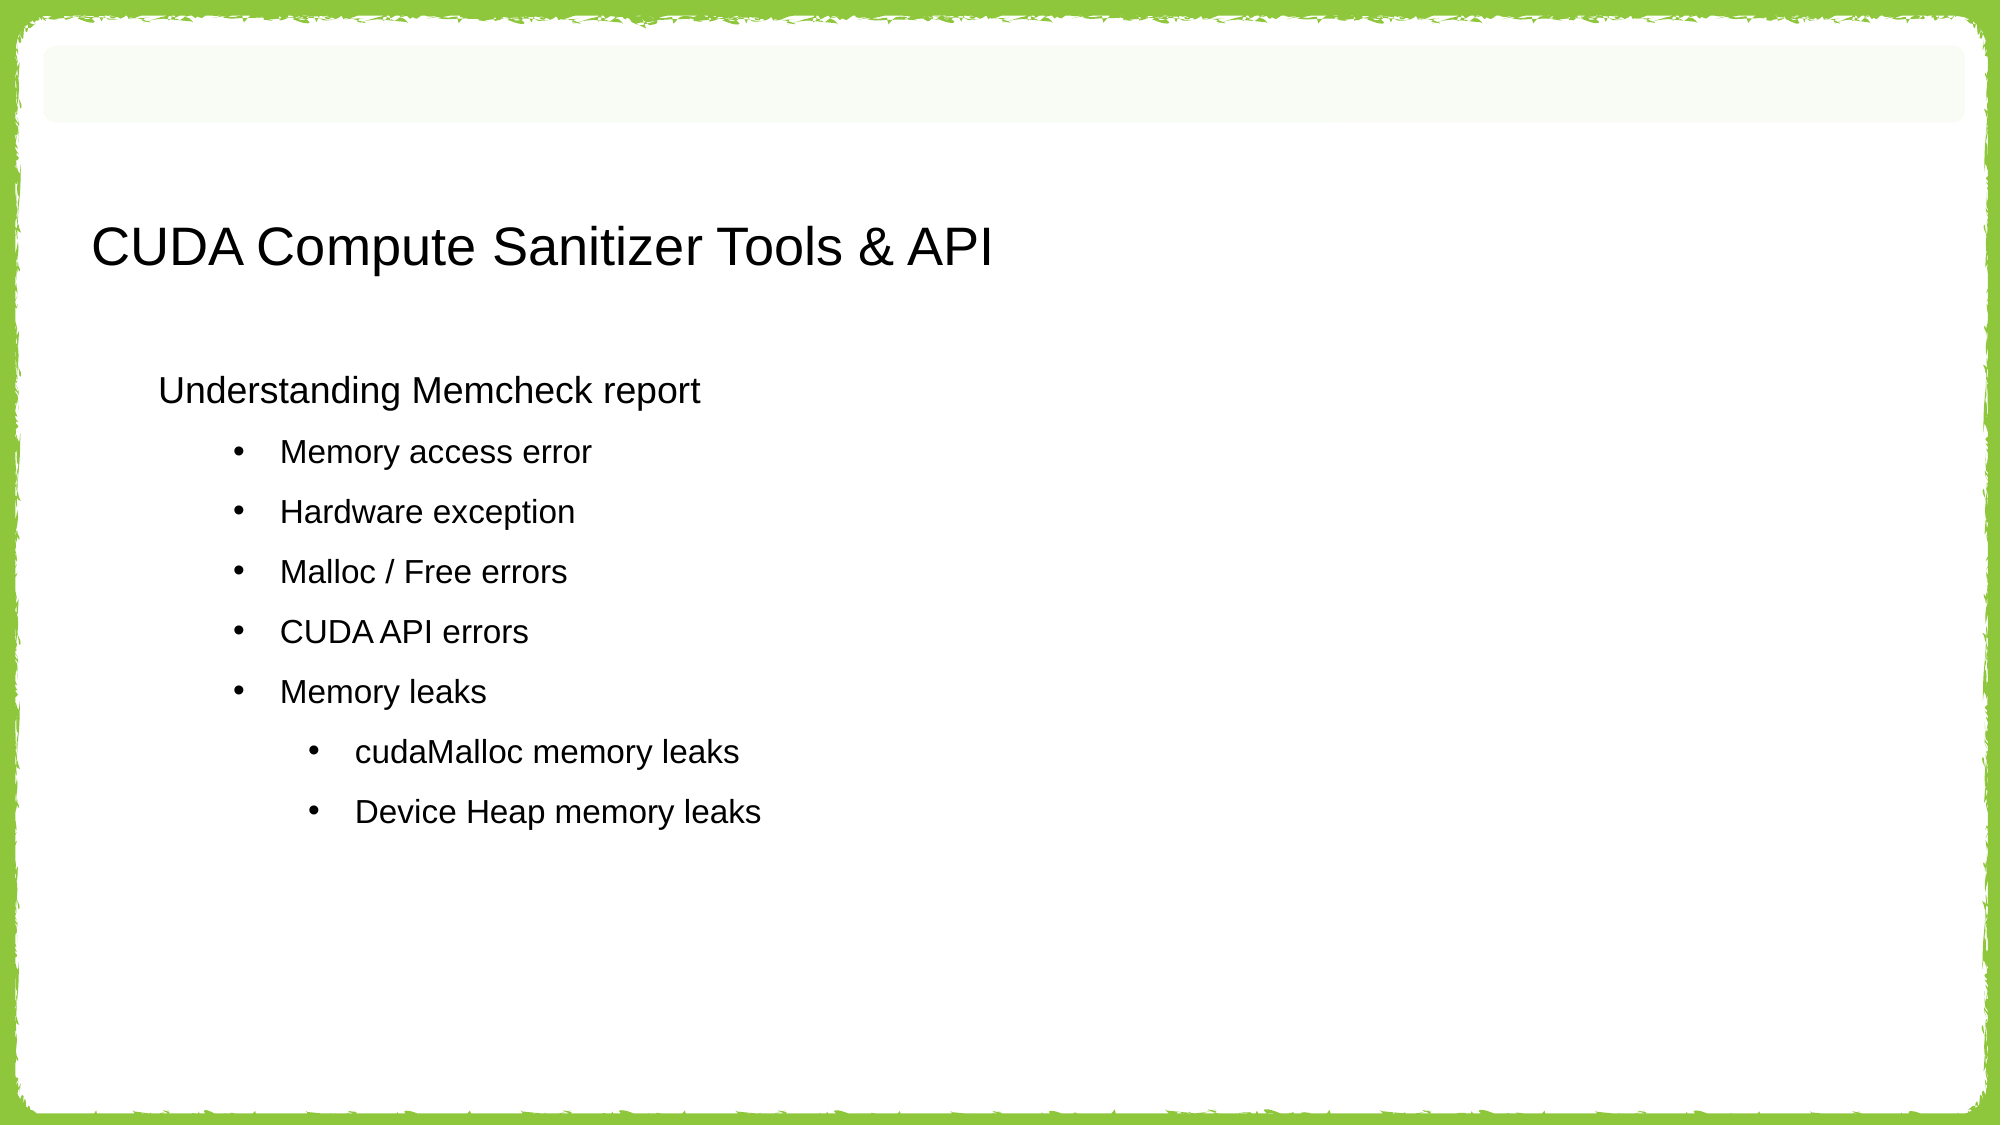

CUDA Compute Sanitizer Tools & API
Understanding Memcheck report
Memory access error
Hardware exception
Malloc / Free errors
CUDA API errors
Memory leaks
cudaMalloc memory leaks
Device Heap memory leaks